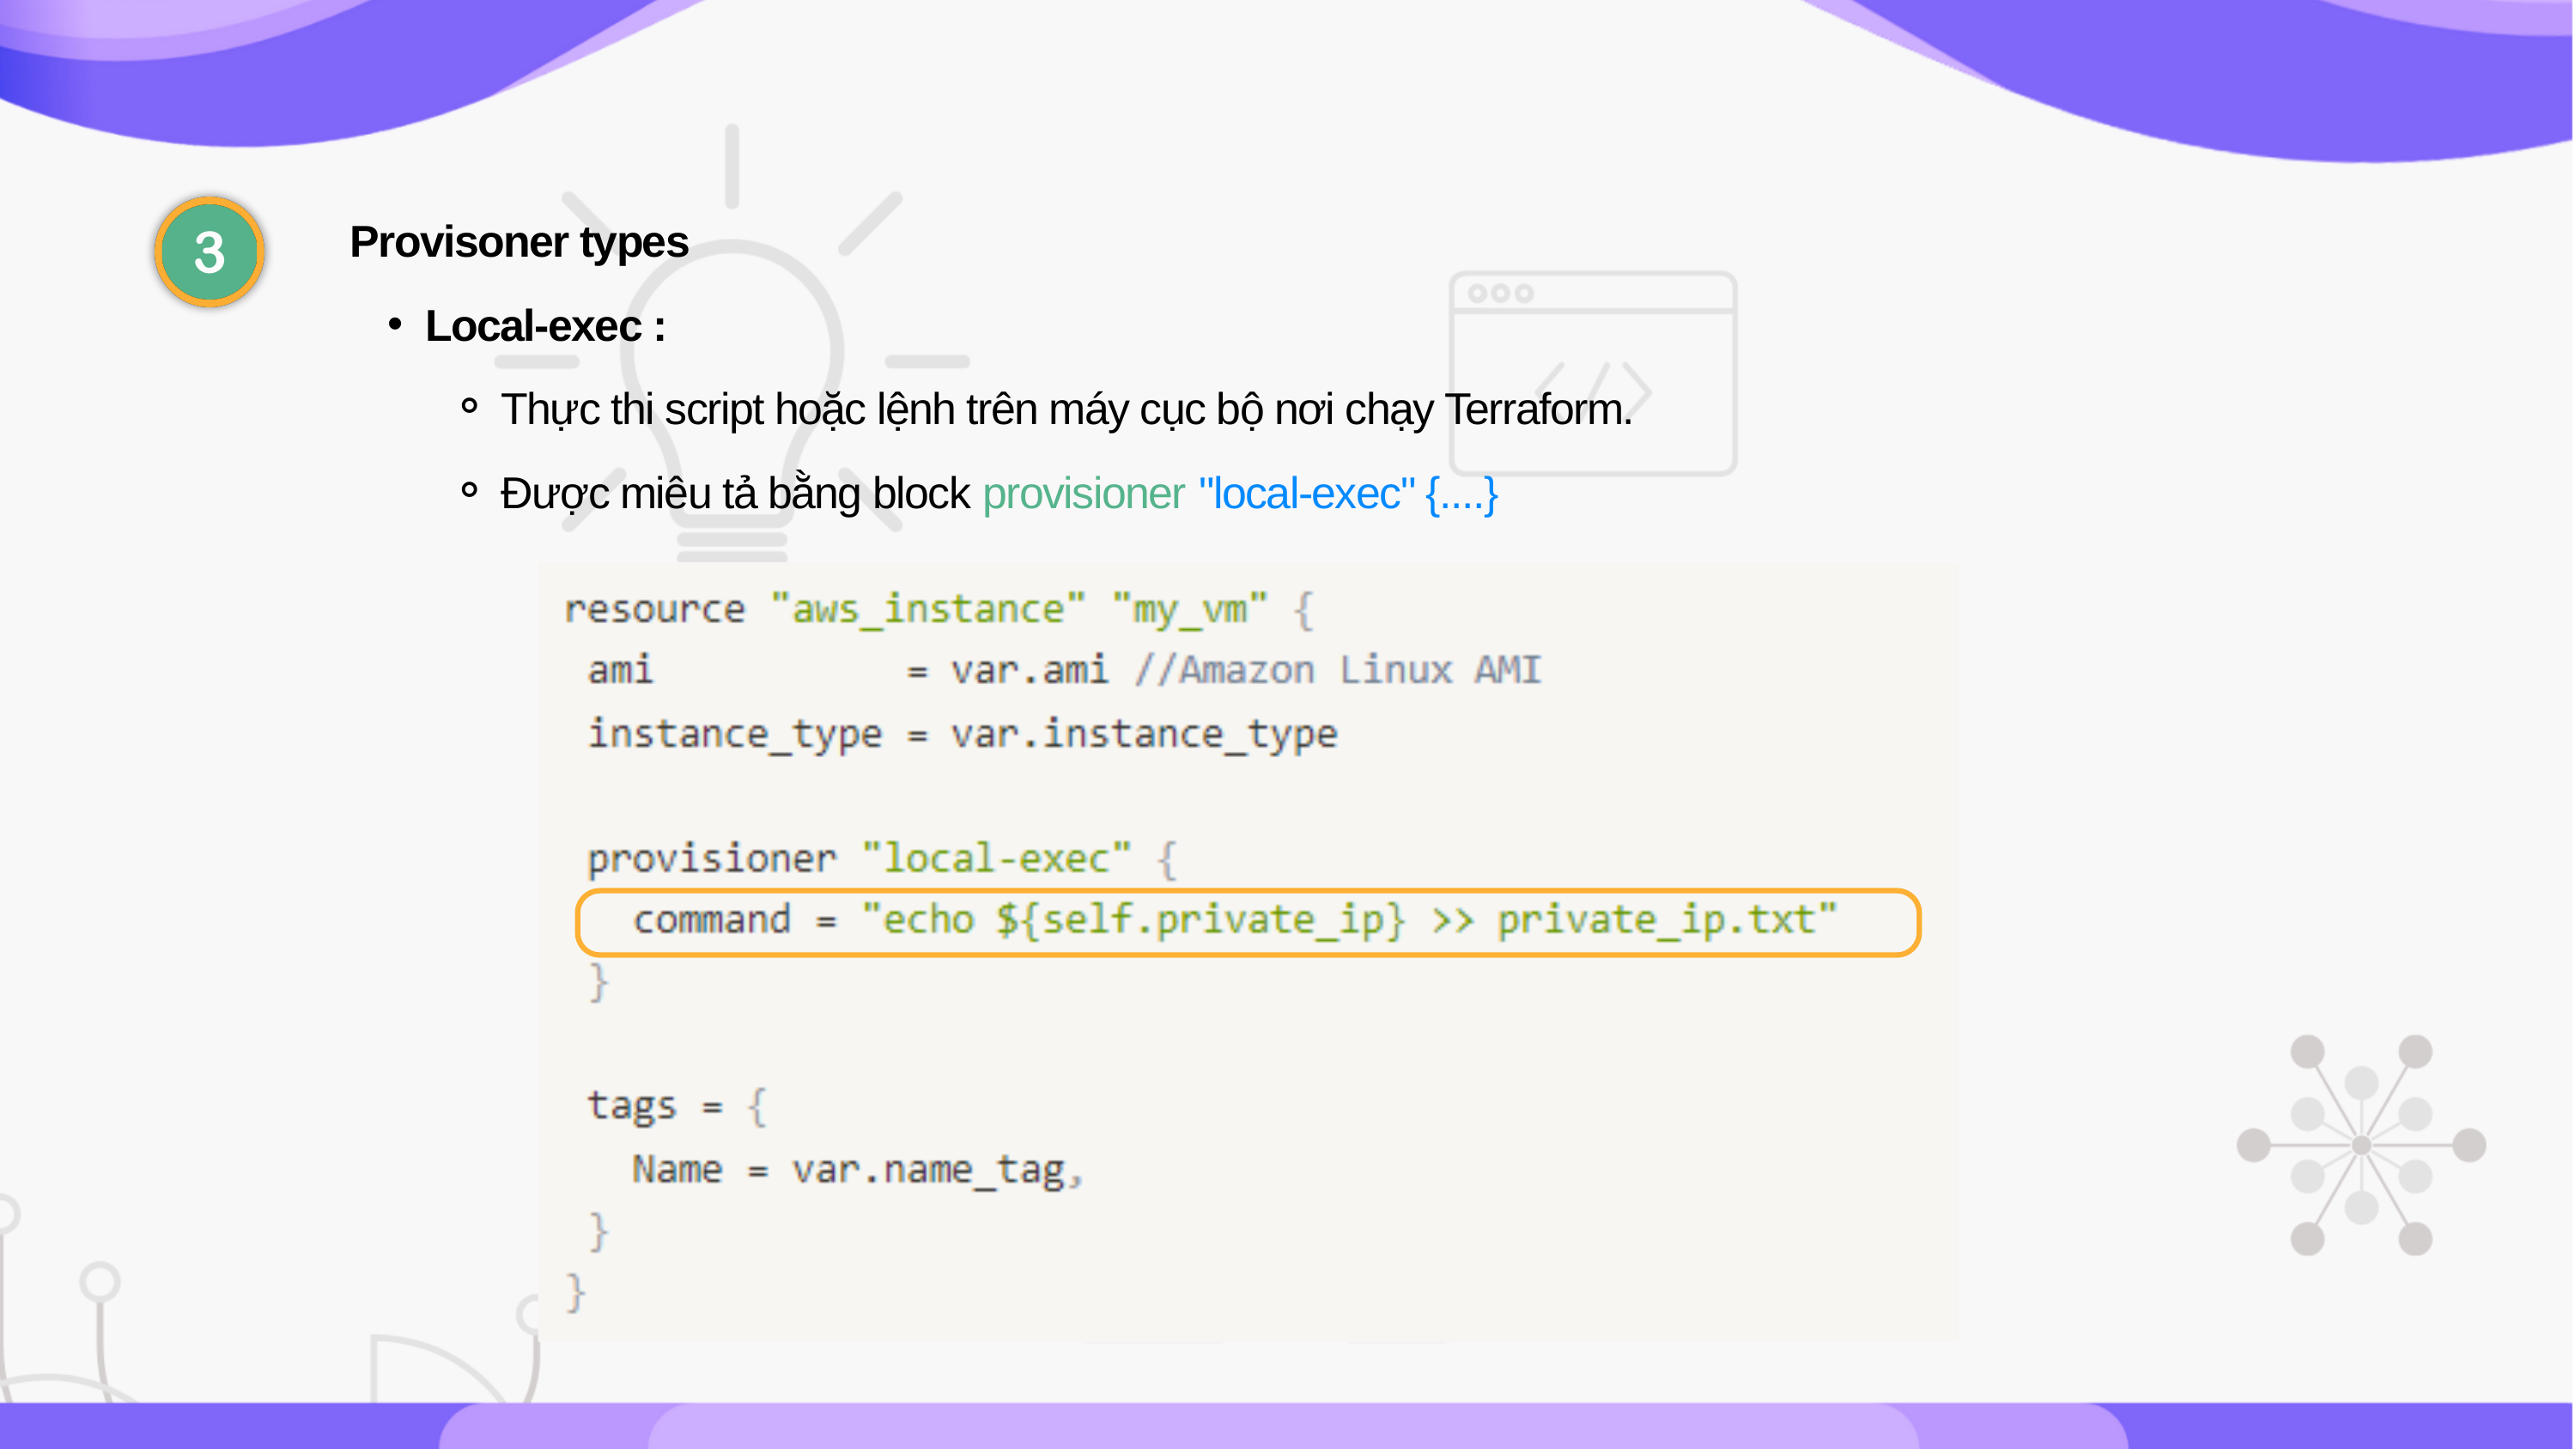

Provisoner types
Local-exec :
Thực thi script hoặc lệnh trên máy cục bộ nơi chạy Terraform.
Được miêu tả bằng block provisioner "local-exec" {....}